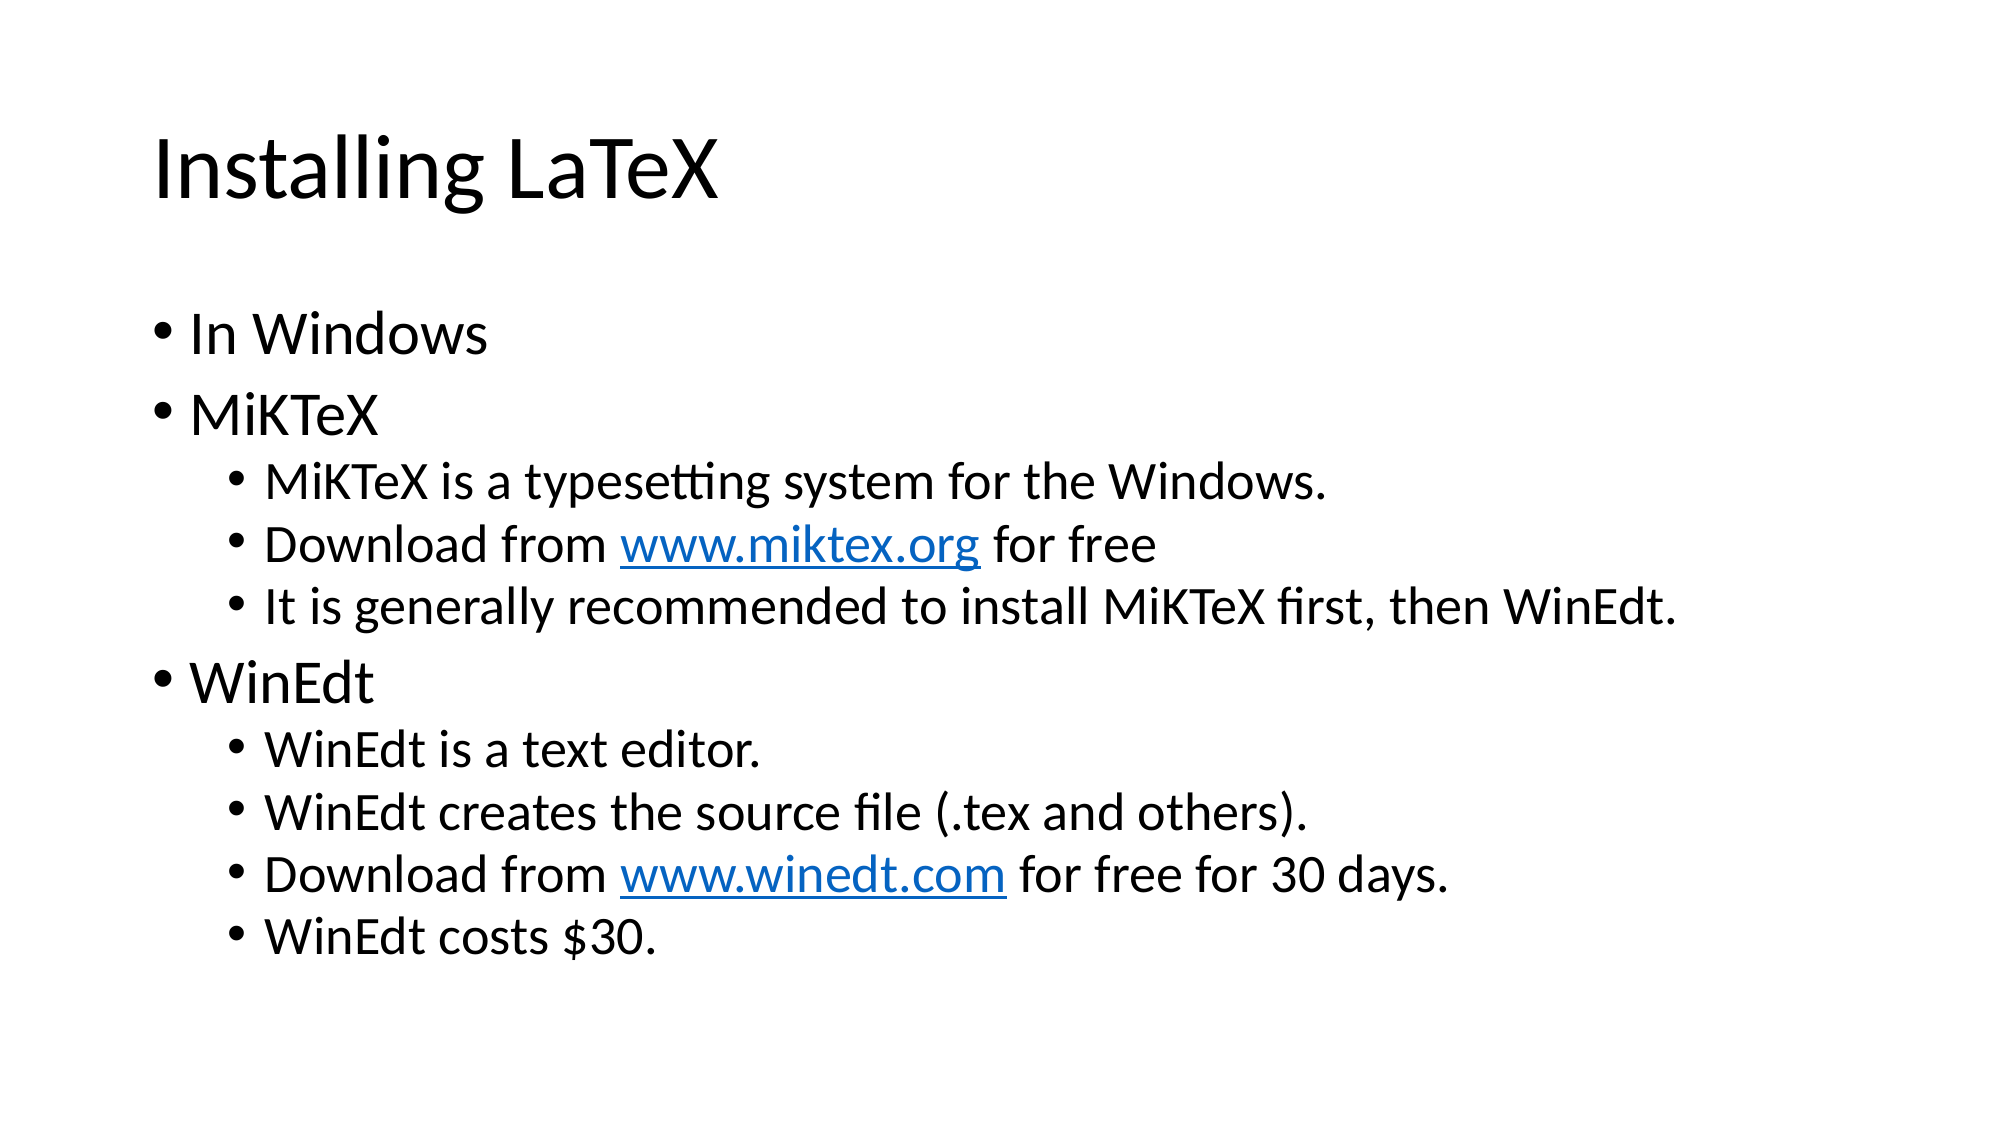

# Installing LaTeX
In Windows
MiKTeX
MiKTeX is a typesetting system for the Windows.
Download from www.miktex.org for free
It is generally recommended to install MiKTeX first, then WinEdt.
WinEdt
WinEdt is a text editor.
WinEdt creates the source file (.tex and others).
Download from www.winedt.com for free for 30 days.
WinEdt costs $30.